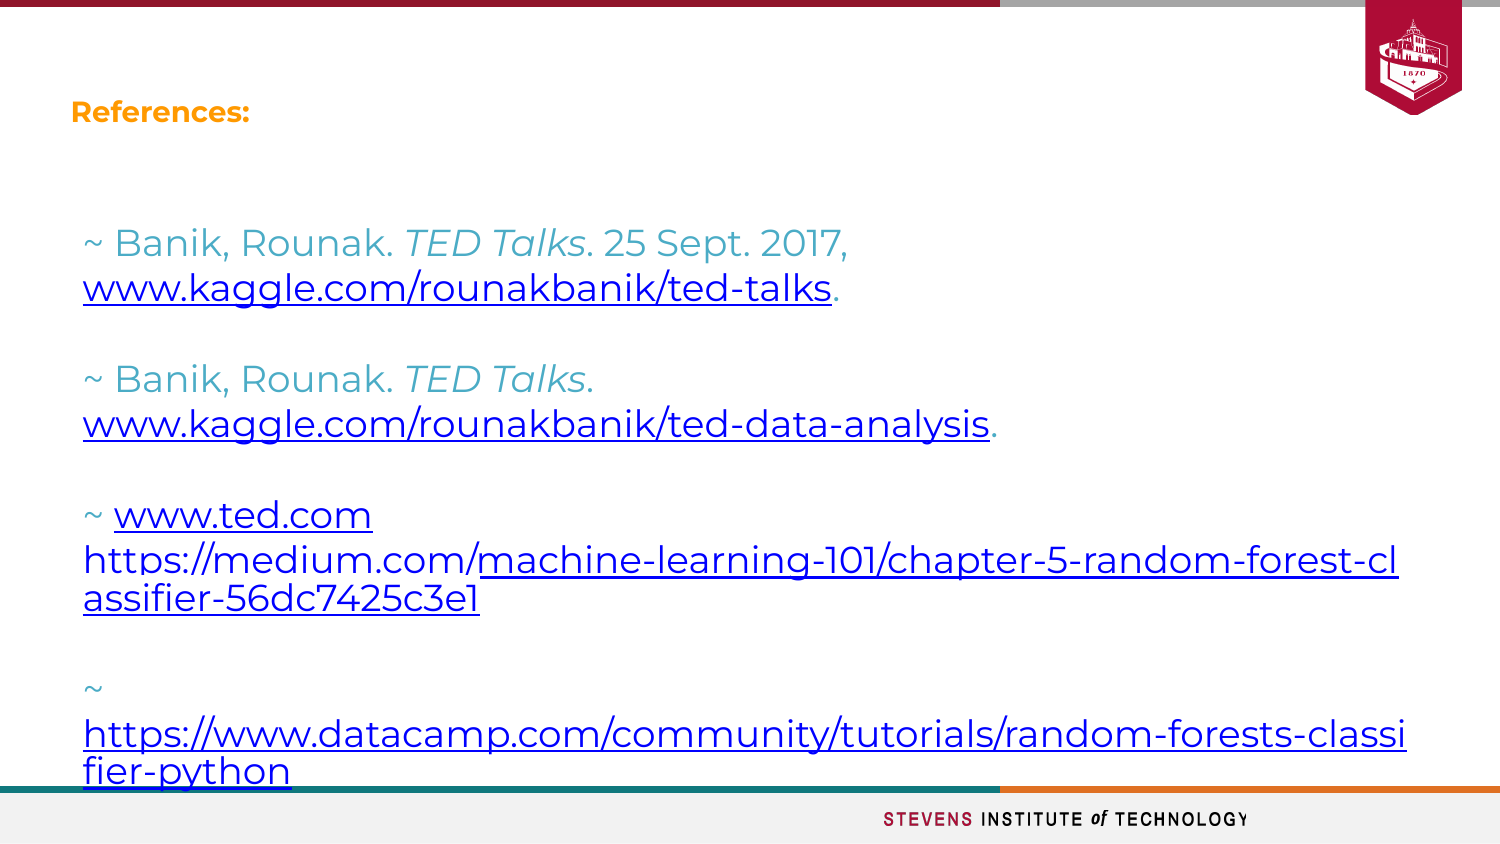

# References:
~ Banik, Rounak. TED Talks. 25 Sept. 2017, www.kaggle.com/rounakbanik/ted-talks.

~ Banik, Rounak. TED Talks. www.kaggle.com/rounakbanik/ted-data-analysis.

~ www.ted.com
https://medium.com/machine-learning-101/chapter-5-random-forest-classifier-56dc7425c3e1

~https://www.datacamp.com/community/tutorials/random-forests-classifier-python

FR
FABRIKAM RESIDENCES